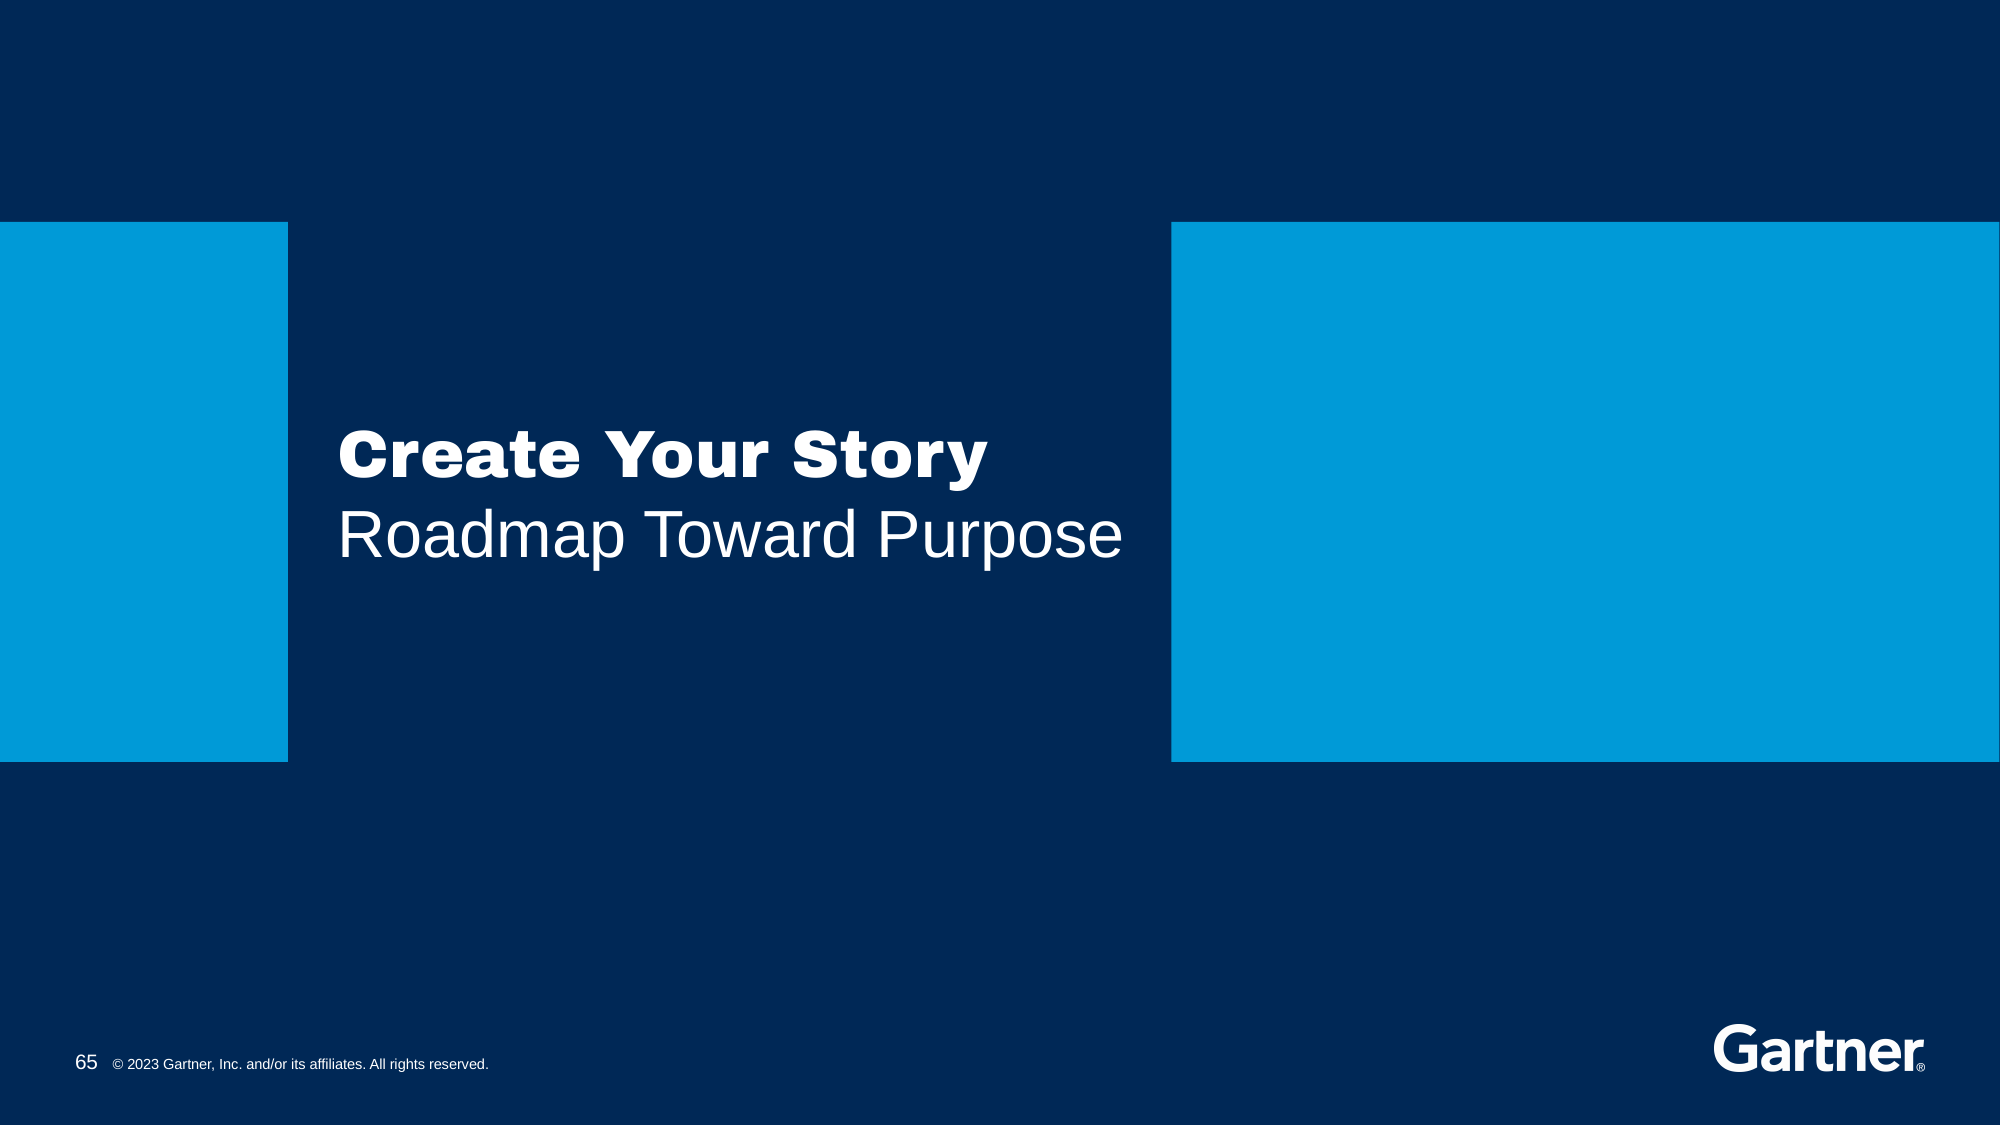

# Create Your Story Roadmap Toward Purpose